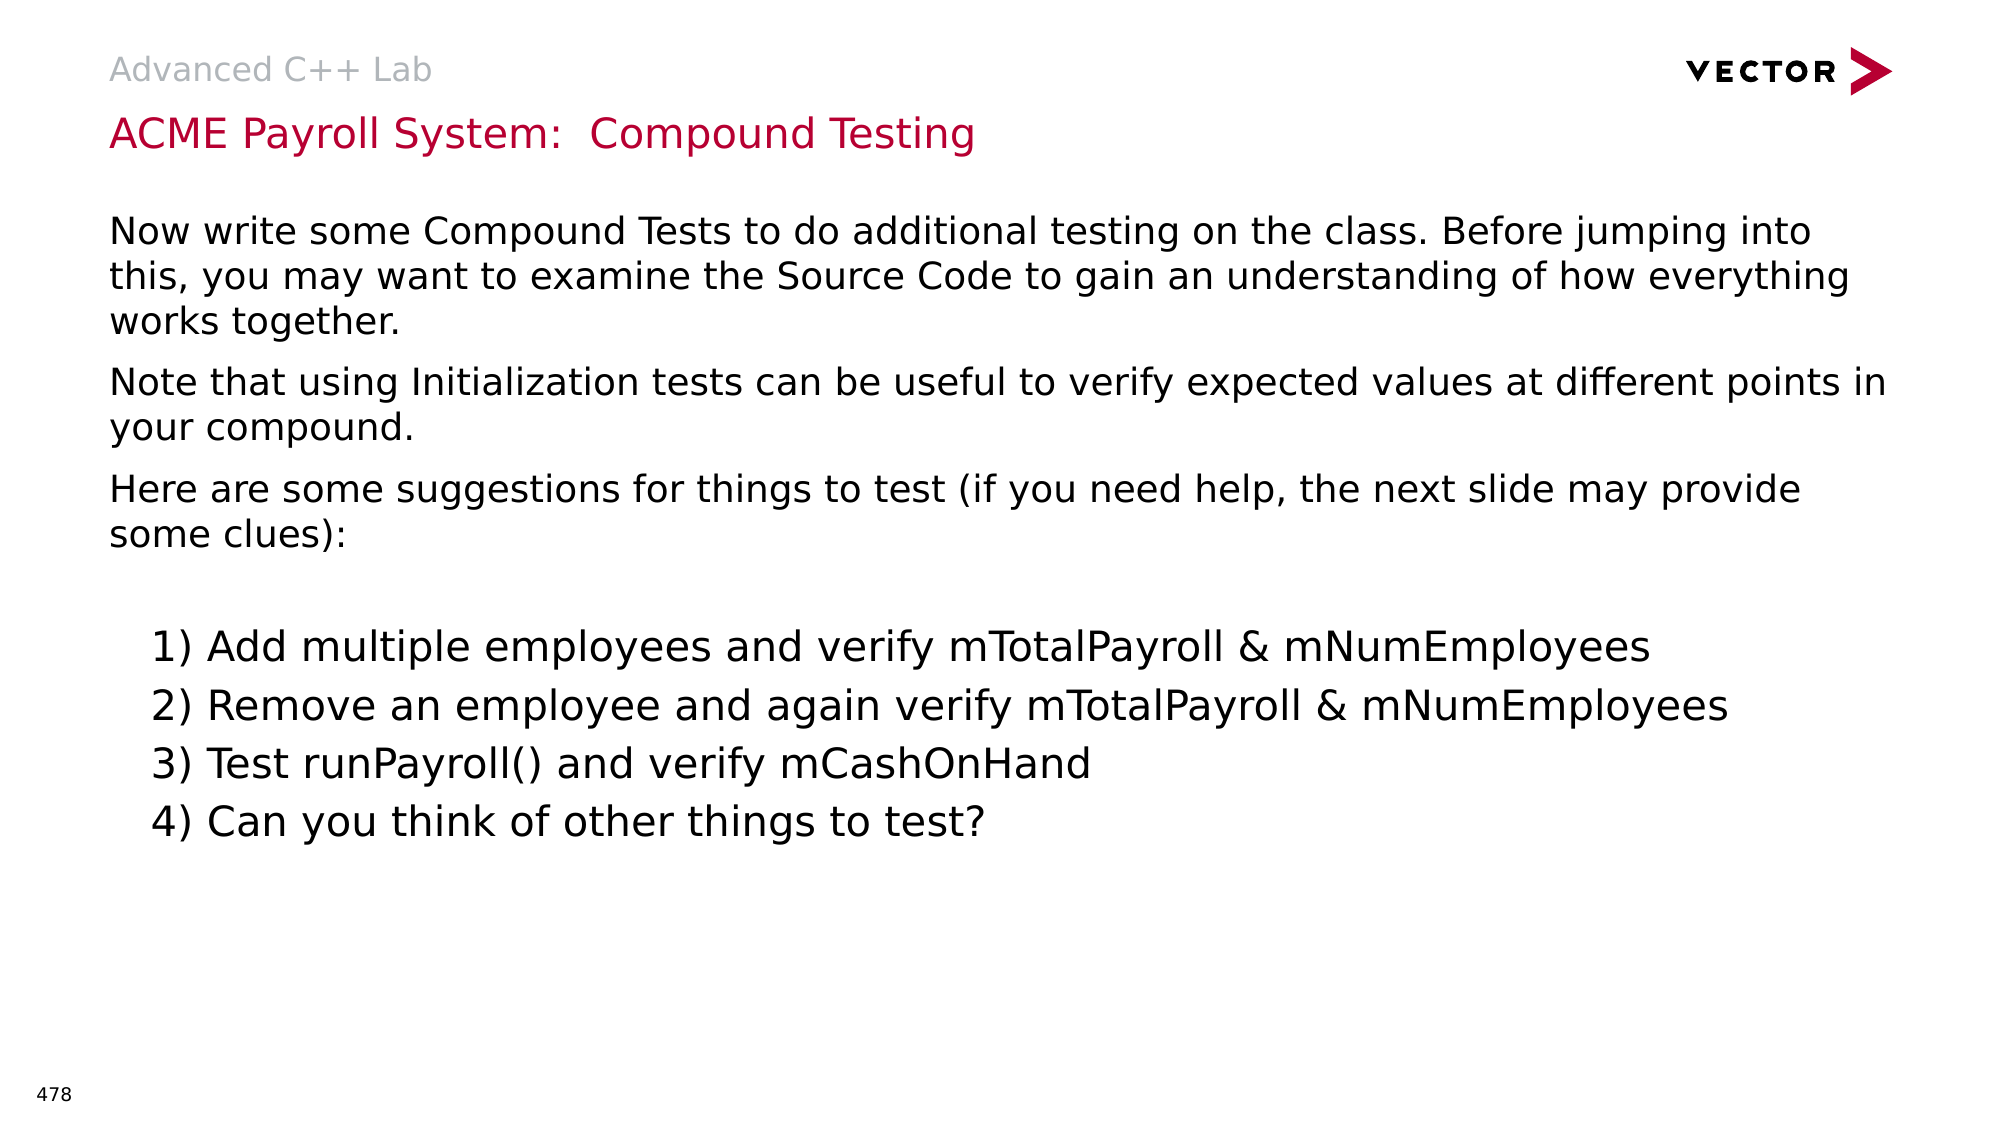

# Advanced C++ Lab
ACME Payroll System:  Compound Testing
Now write some Compound Tests to do additional testing on the class. Before jumping into this, you may want to examine the Source Code to gain an understanding of how everything works together.
Note that using Initialization tests can be useful to verify expected values at different points in your compound.
Here are some suggestions for things to test (if you need help, the next slide may provide some clues):

Add multiple employees and verify mTotalPayroll & mNumEmployees
Remove an employee and again verify mTotalPayroll & mNumEmployees
Test runPayroll() and verify mCashOnHand
Can you think of other things to test?